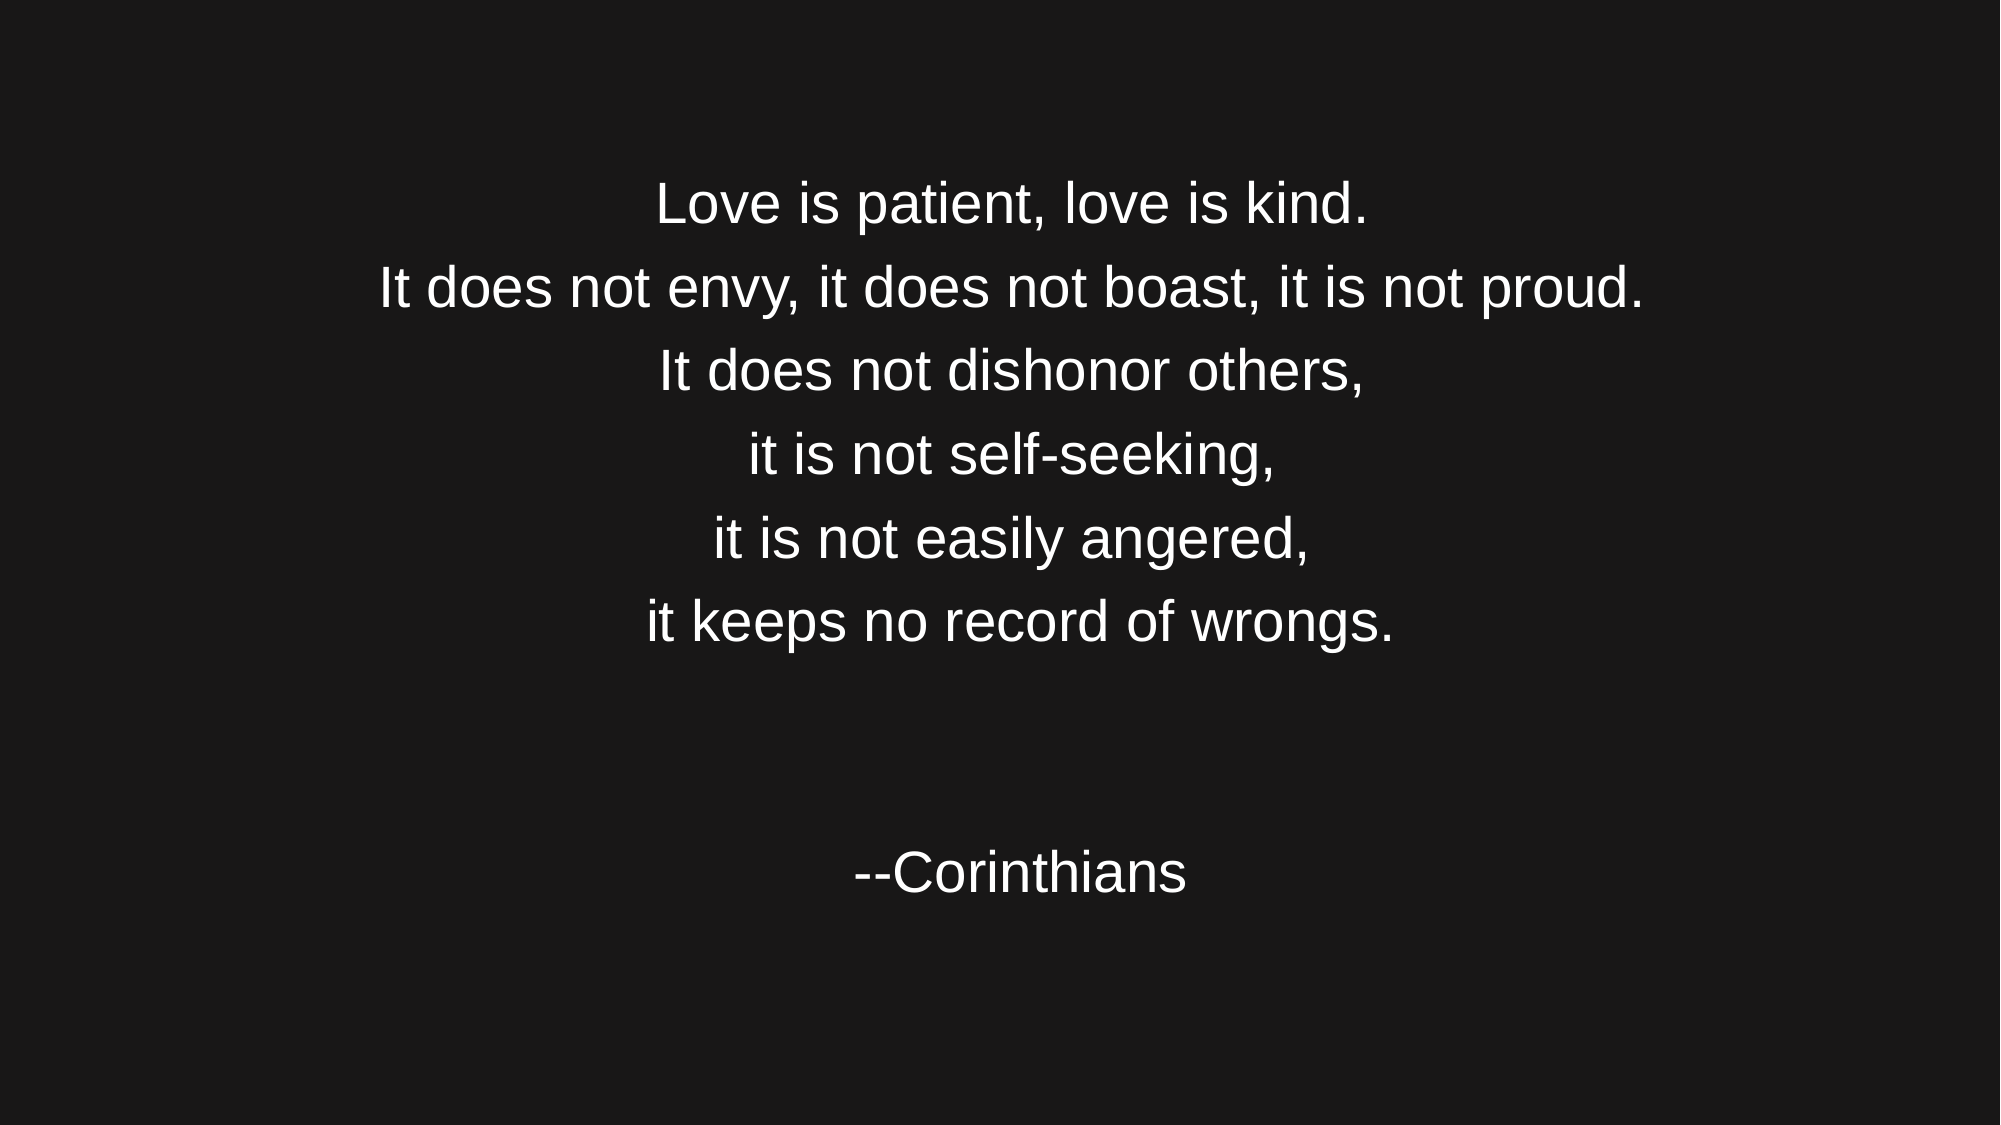

Love is patient, love is kind.
It does not envy, it does not boast, it is not proud.
It does not dishonor others,
it is not self-seeking,
it is not easily angered,
it keeps no record of wrongs.

--Corinthians